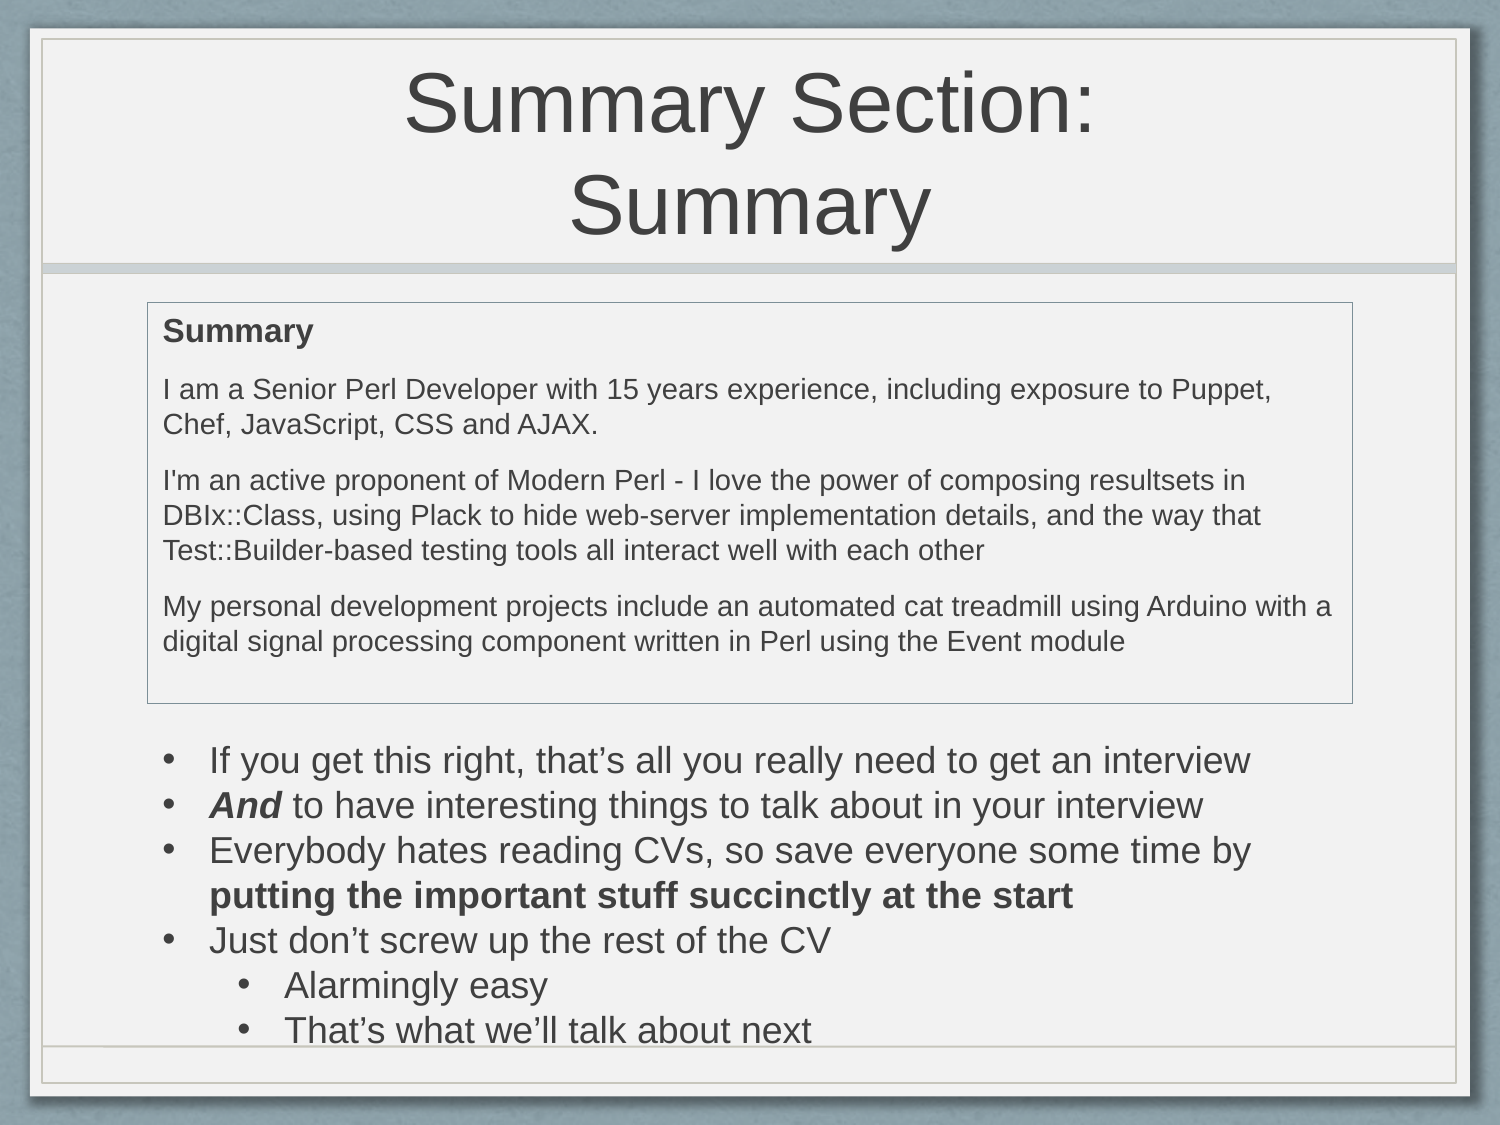

# Summary Section: Summary
Summary
I am a Senior Perl Developer with 15 years experience, including exposure to Puppet, Chef, JavaScript, CSS and AJAX.
I'm an active proponent of Modern Perl - I love the power of composing resultsets in DBIx::Class, using Plack to hide web-server implementation details, and the way that Test::Builder-based testing tools all interact well with each other
My personal development projects include an automated cat treadmill using Arduino with a digital signal processing component written in Perl using the Event module

If you get this right, that’s all you really need to get an interview
And to have interesting things to talk about in your interview
Everybody hates reading CVs, so save everyone some time by putting the important stuff succinctly at the start
Just don’t screw up the rest of the CV
Alarmingly easy
That’s what we’ll talk about next